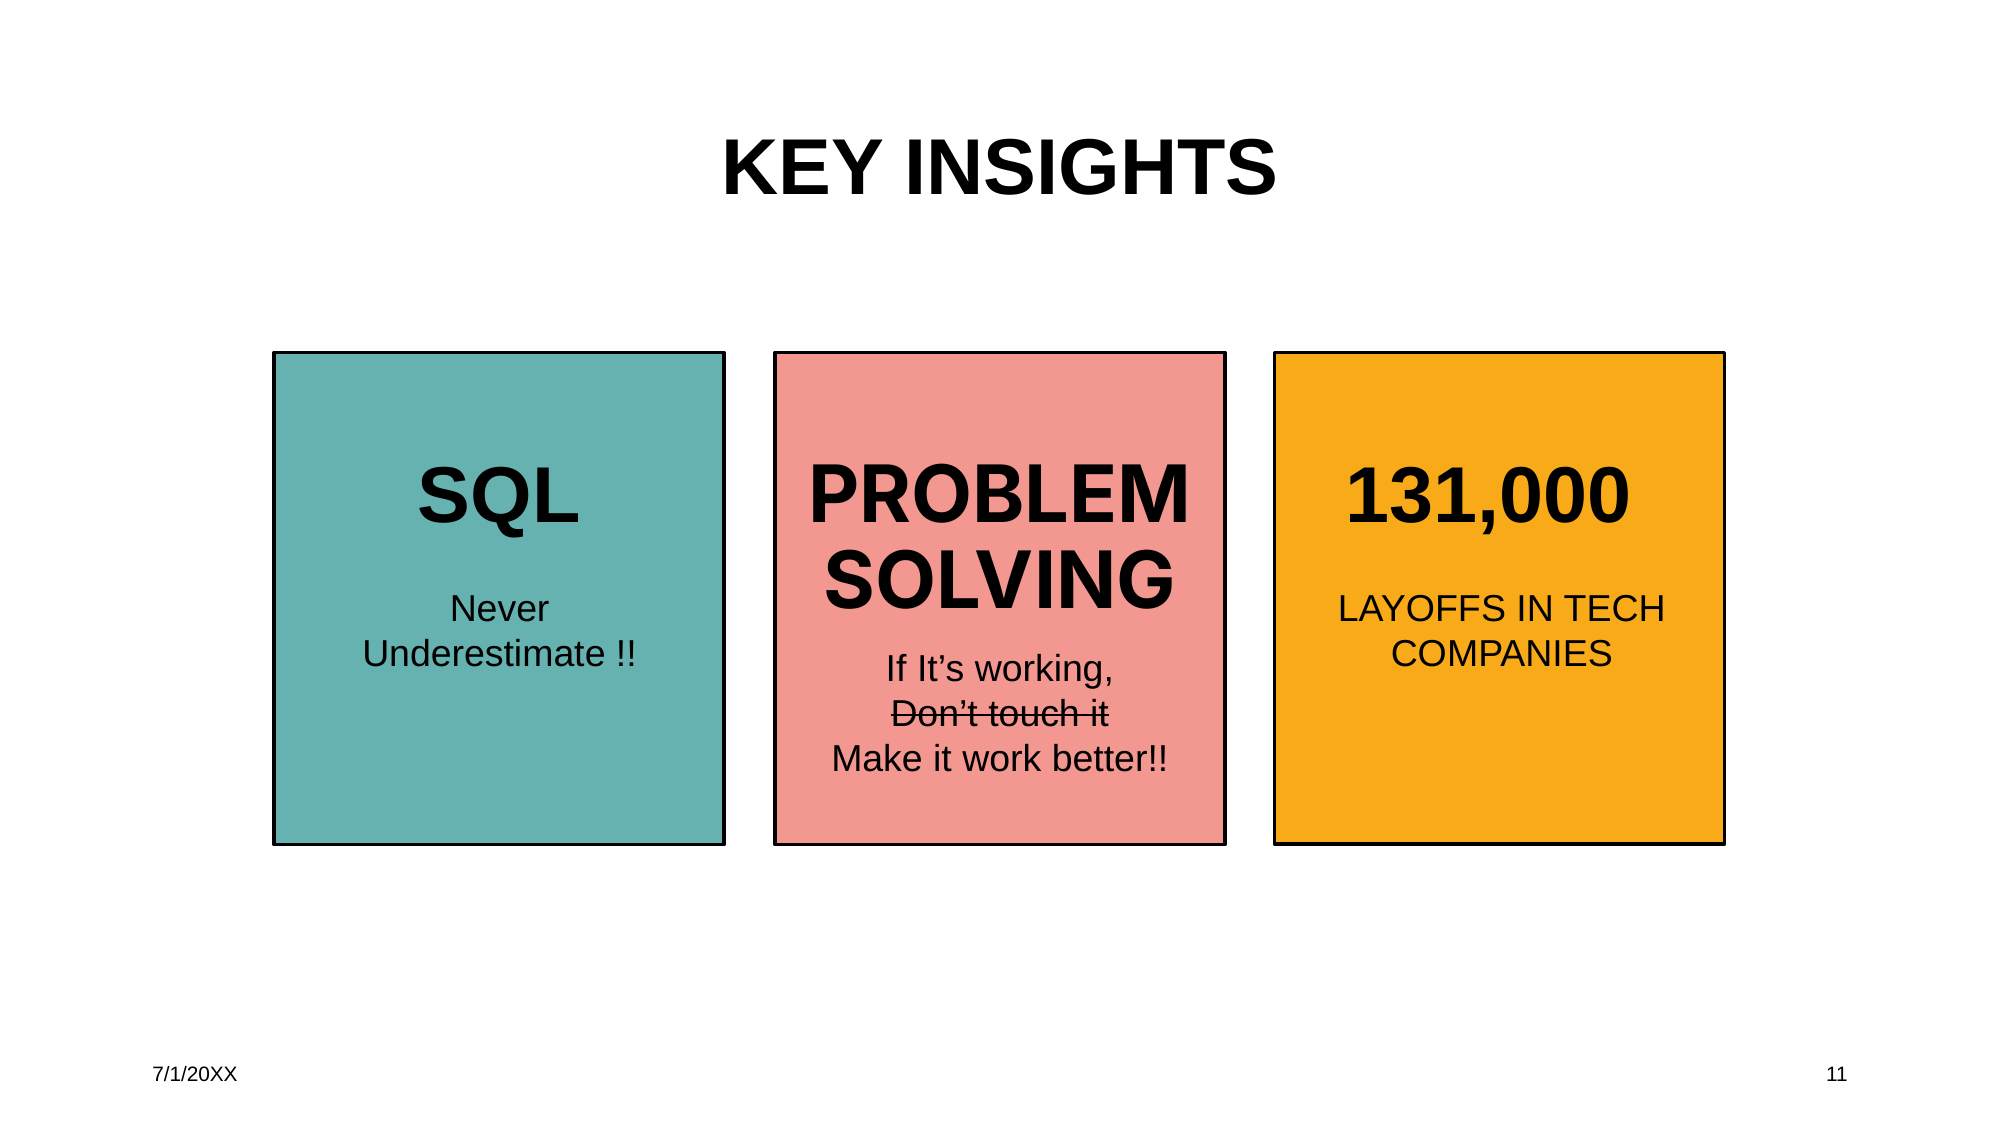

# Key Insights
SQL
PROBLEM
SOLVING
131,000
Never Underestimate !!
LAYOFFS IN TECH COMPANIES

If It’s working,
Don’t touch it
Make it work better!!
7/1/20XX
11